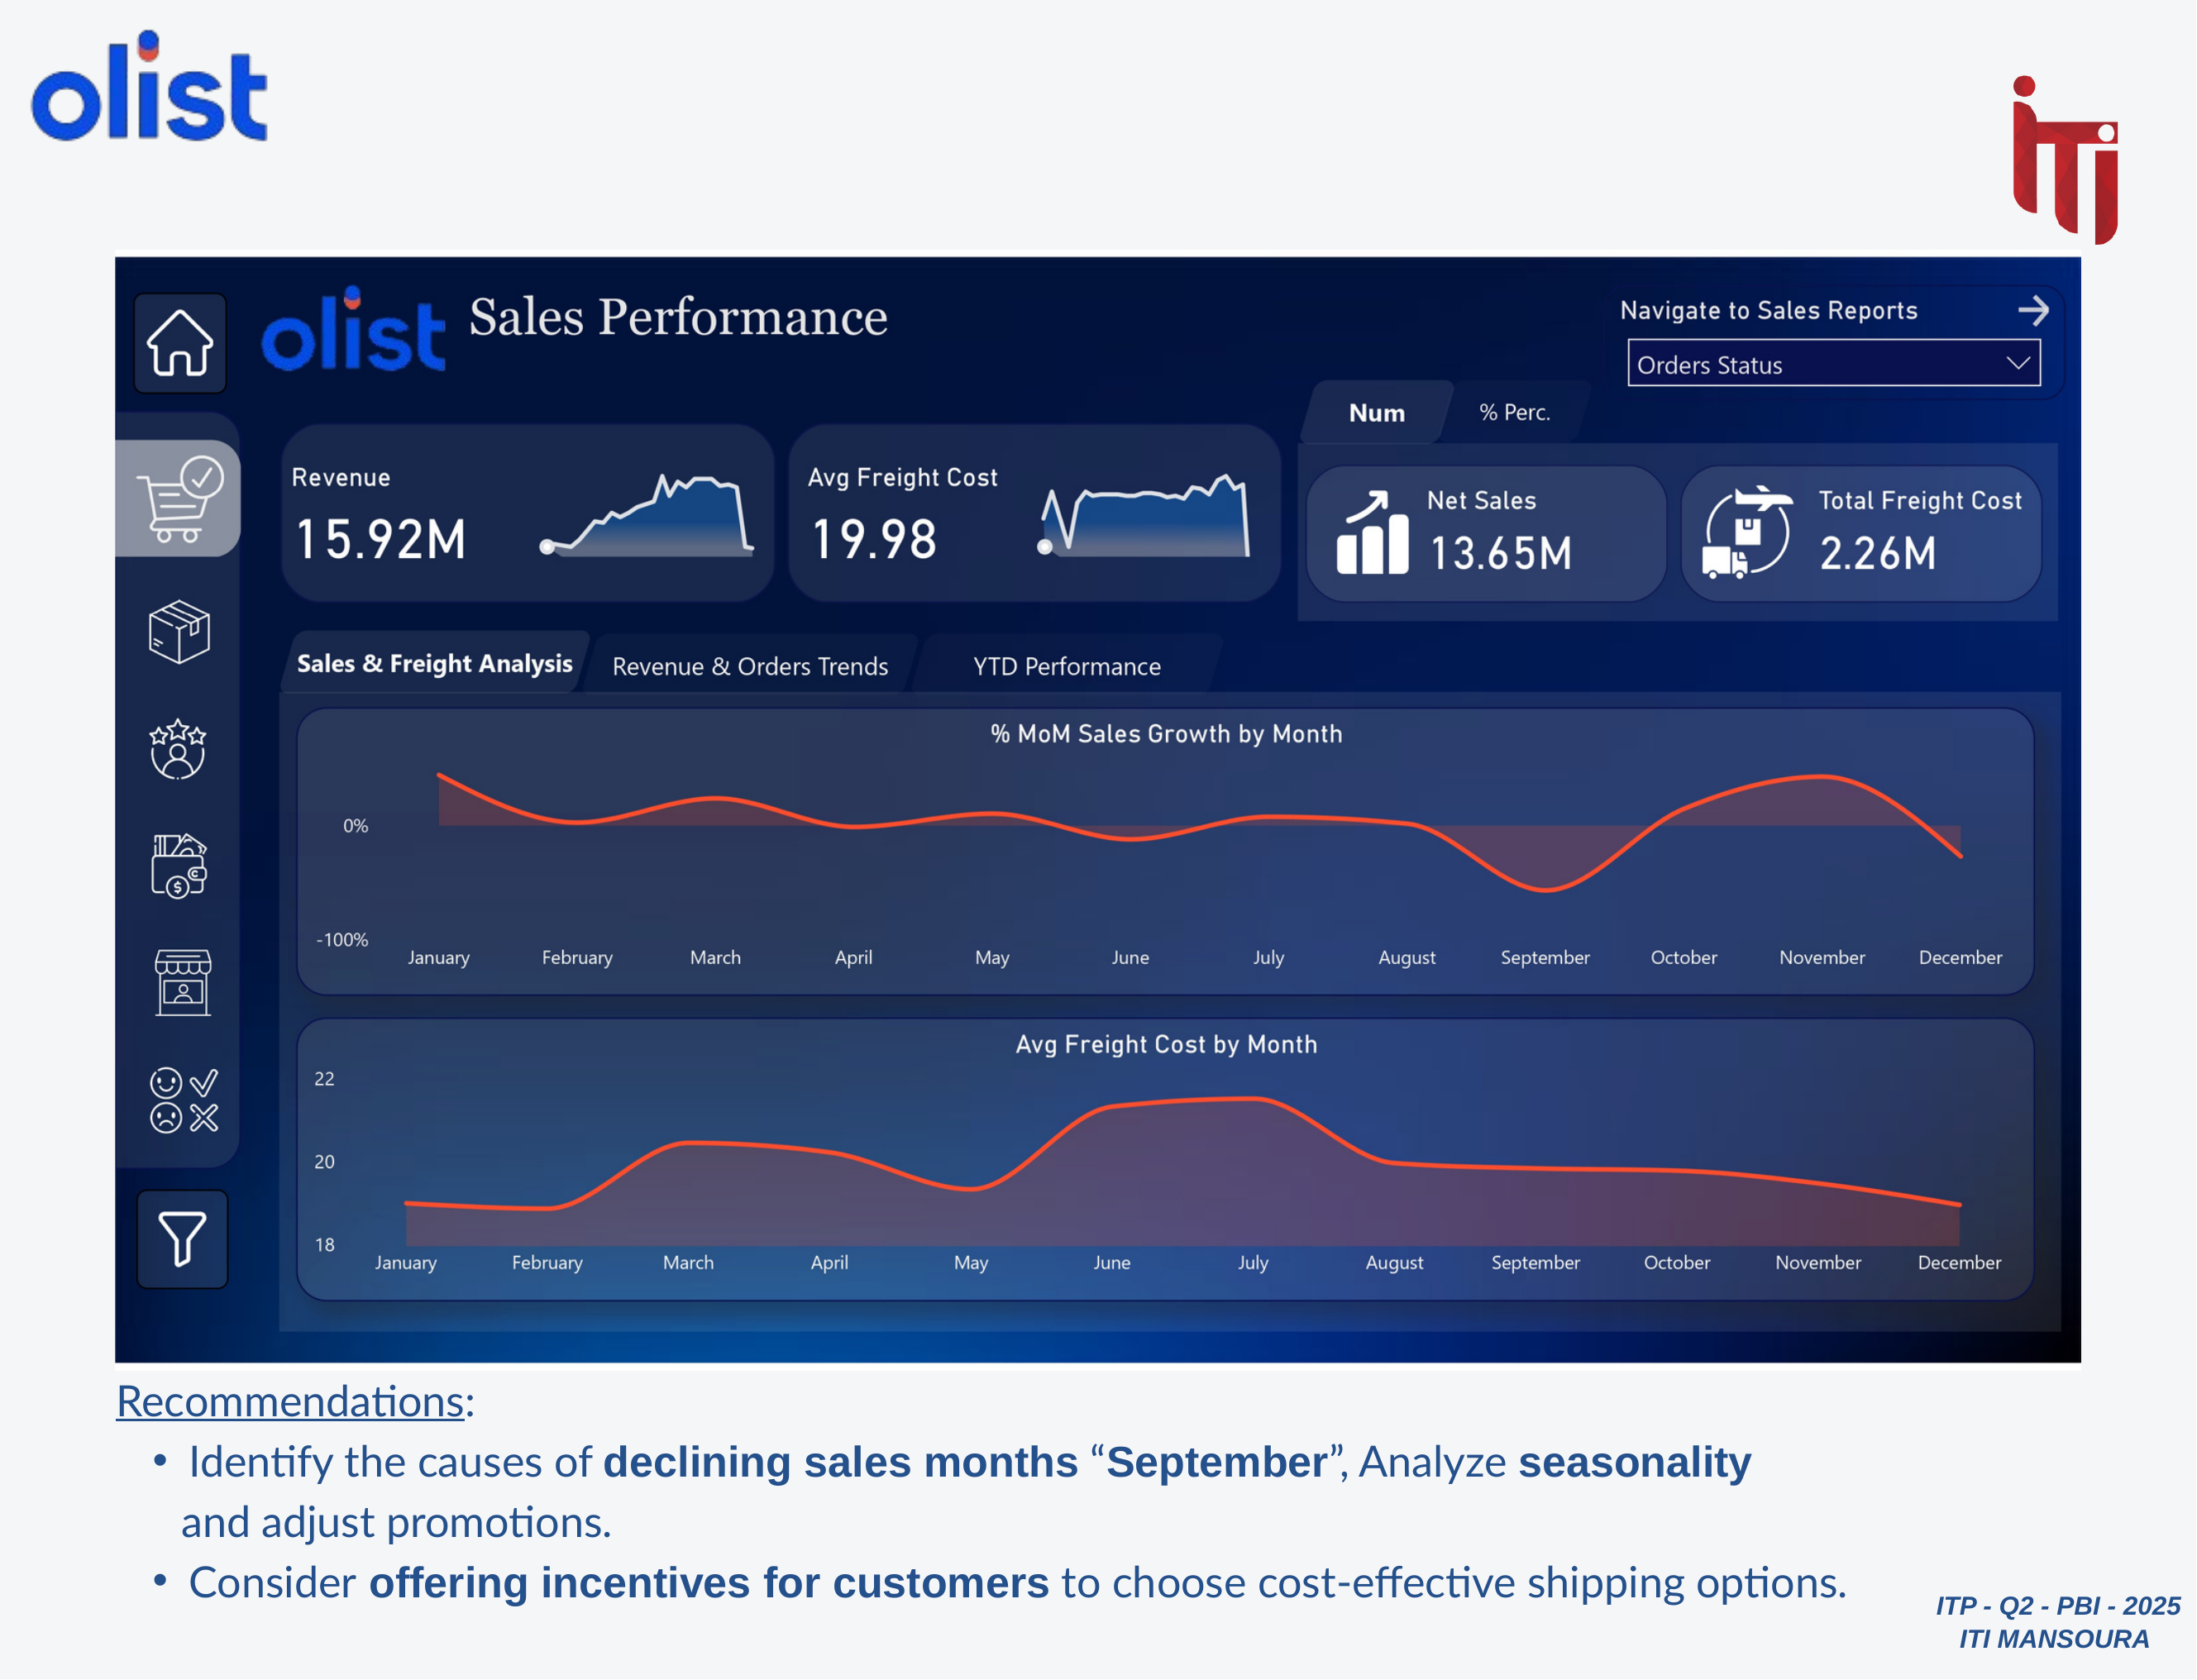

Recommendations:
Identify the causes of declining sales months “September”, Analyze seasonality
      and adjust promotions.
Consider offering incentives for customers to choose cost-effective shipping options.
 ITP - Q2 - PBI - 2025
ITI MANSOURA